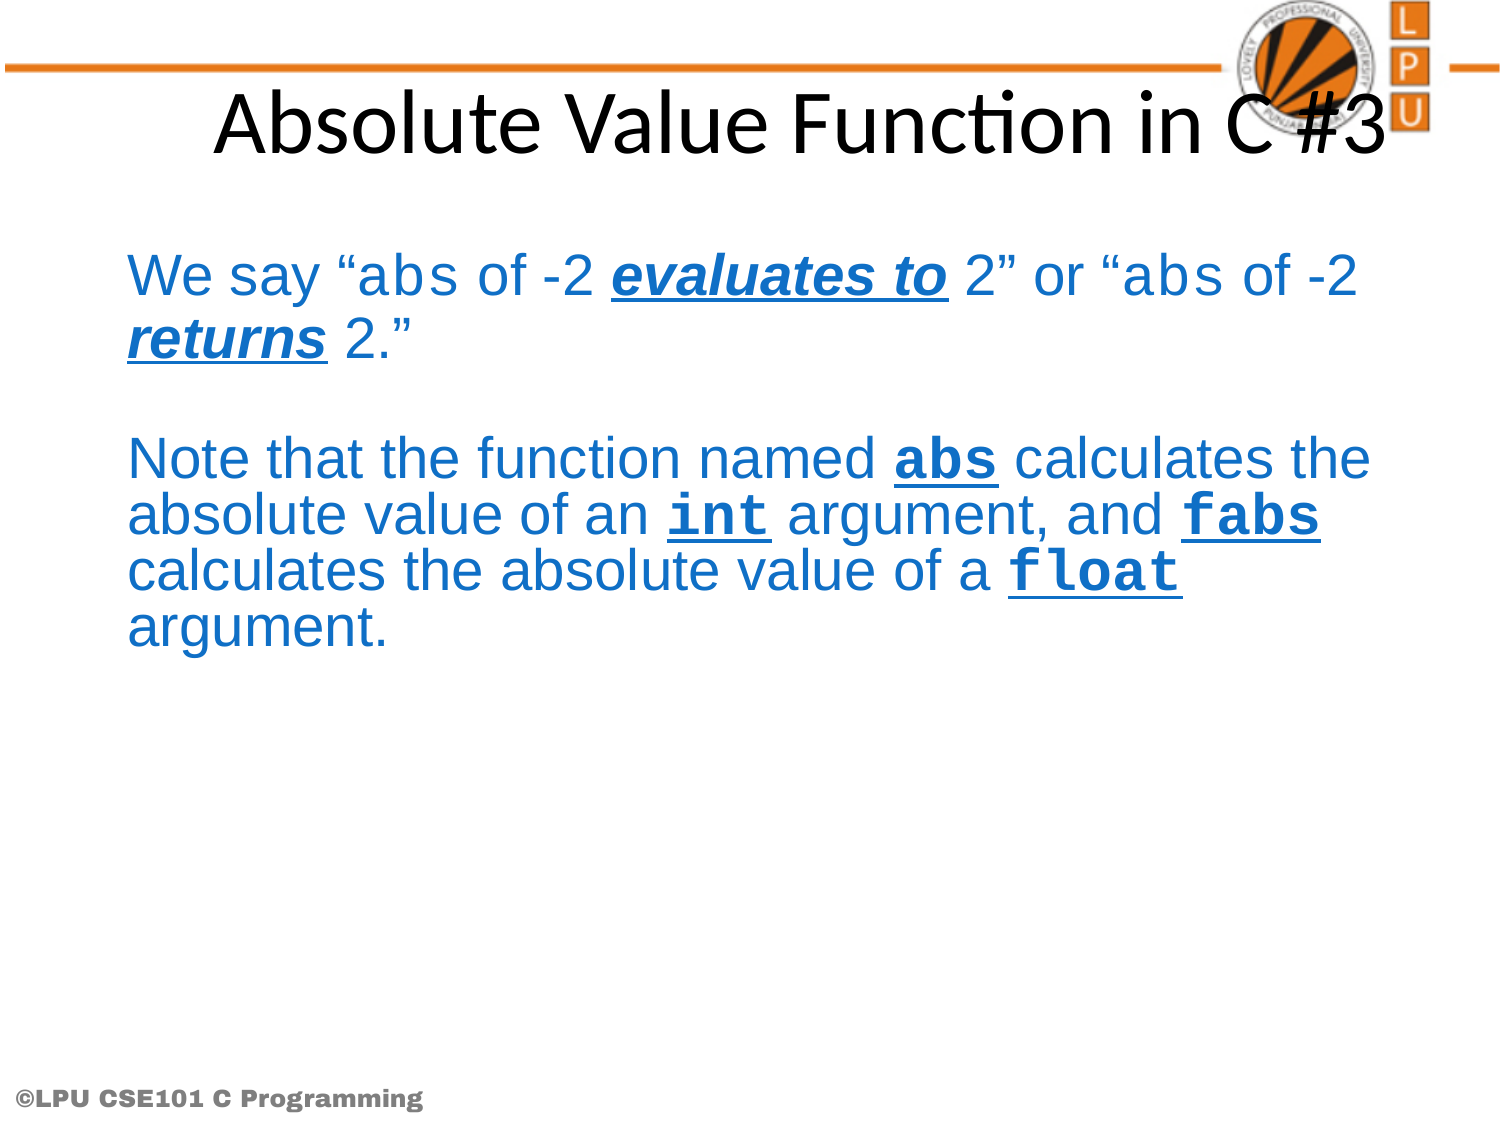

Absolute Value Function in C #3
We say “abs of -2 evaluates to 2” or “abs of -2 returns 2.”

Note that the function named abs calculates the absolute value of an int argument, and fabs calculates the absolute value of a float argument.